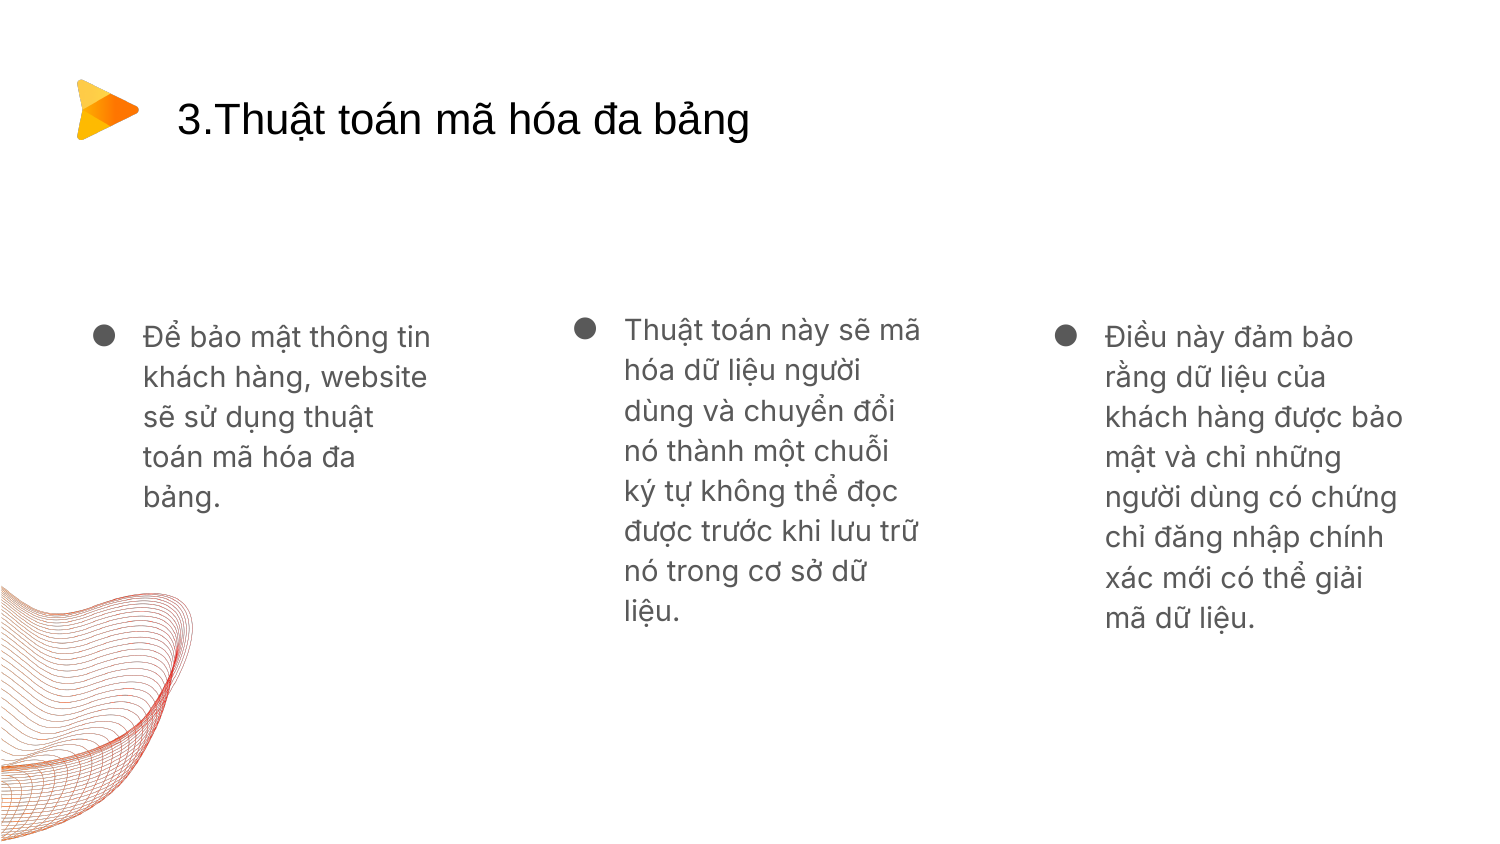

# 3.Thuật toán mã hóa đa bảng
Thuật toán này sẽ mã hóa dữ liệu người dùng và chuyển đổi nó thành một chuỗi ký tự không thể đọc được trước khi lưu trữ nó trong cơ sở dữ liệu.
Để bảo mật thông tin khách hàng, website sẽ sử dụng thuật toán mã hóa đa bảng.
Điều này đảm bảo rằng dữ liệu của khách hàng được bảo mật và chỉ những người dùng có chứng chỉ đăng nhập chính xác mới có thể giải mã dữ liệu.